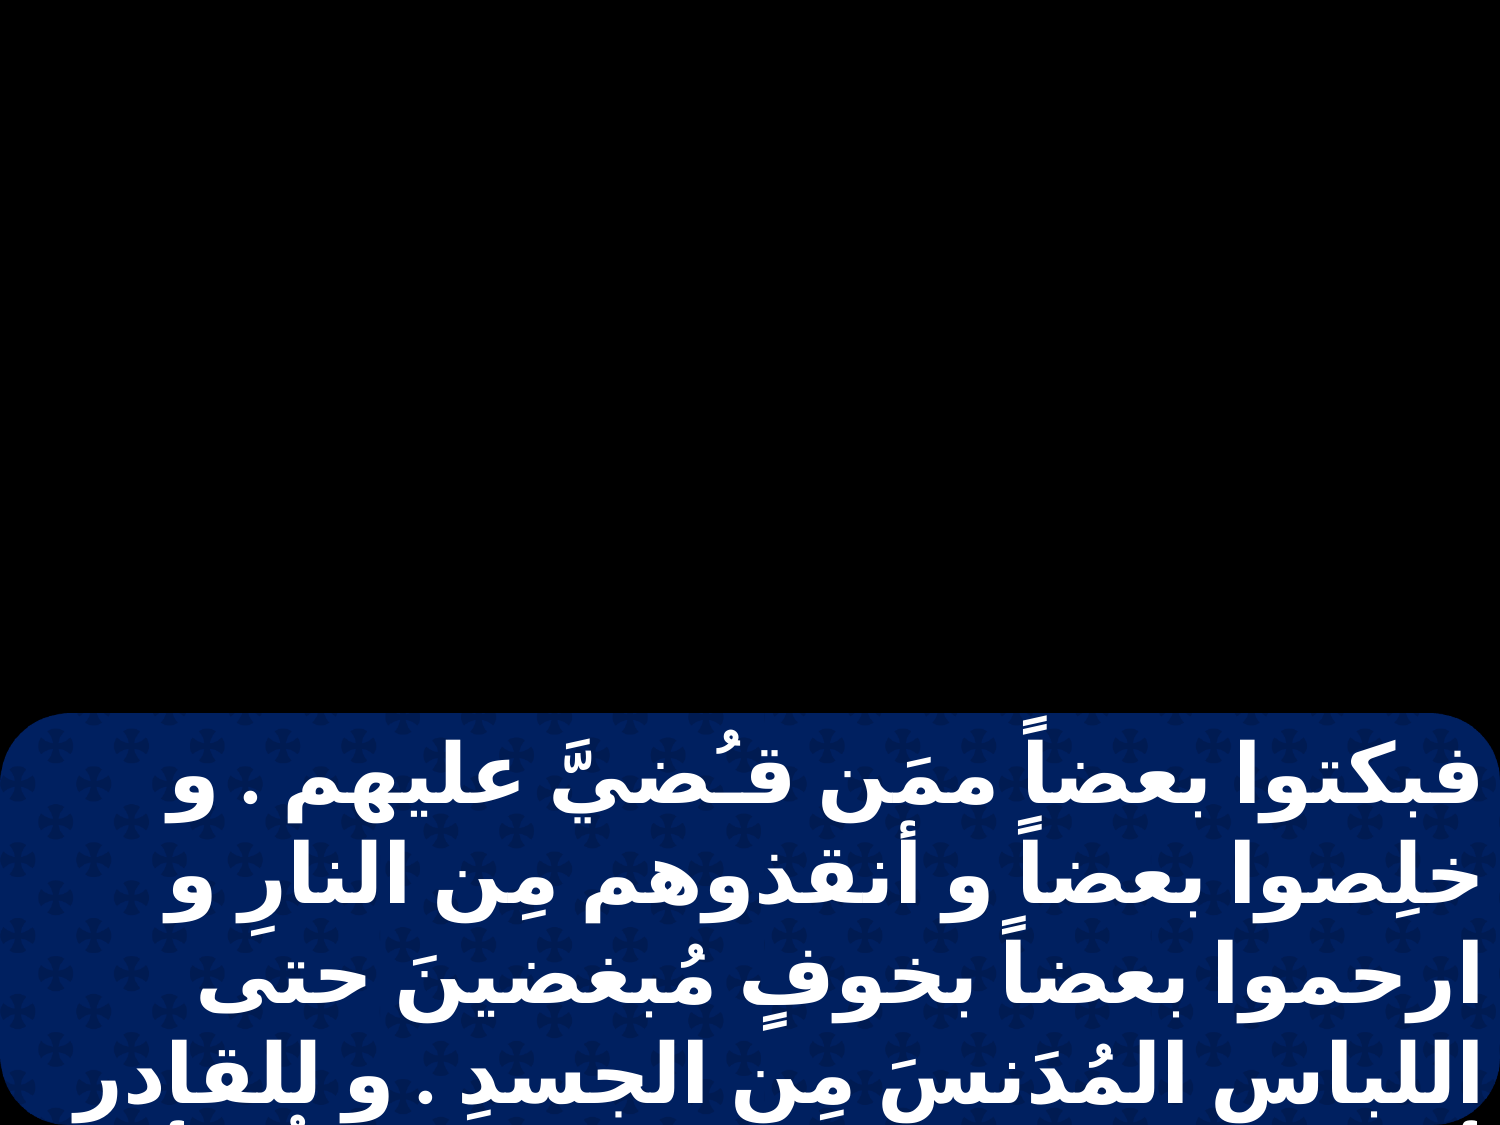

فبكتوا بعضاً ممَن قـُضيَّ عليهم . و خلِصوا بعضاً و أنقذوهم مِن النارِ و ارحموا بعضاً بخوفٍ مُبغضينَ حتى اللباس المُدَنسَ مِن الجسدِ . و للقادرِ أن يَحفظكم مِن الزلةِ و يُحضركُم أمامَ مَجدِهِ بلا عيبٍ في الابتهاجِ .